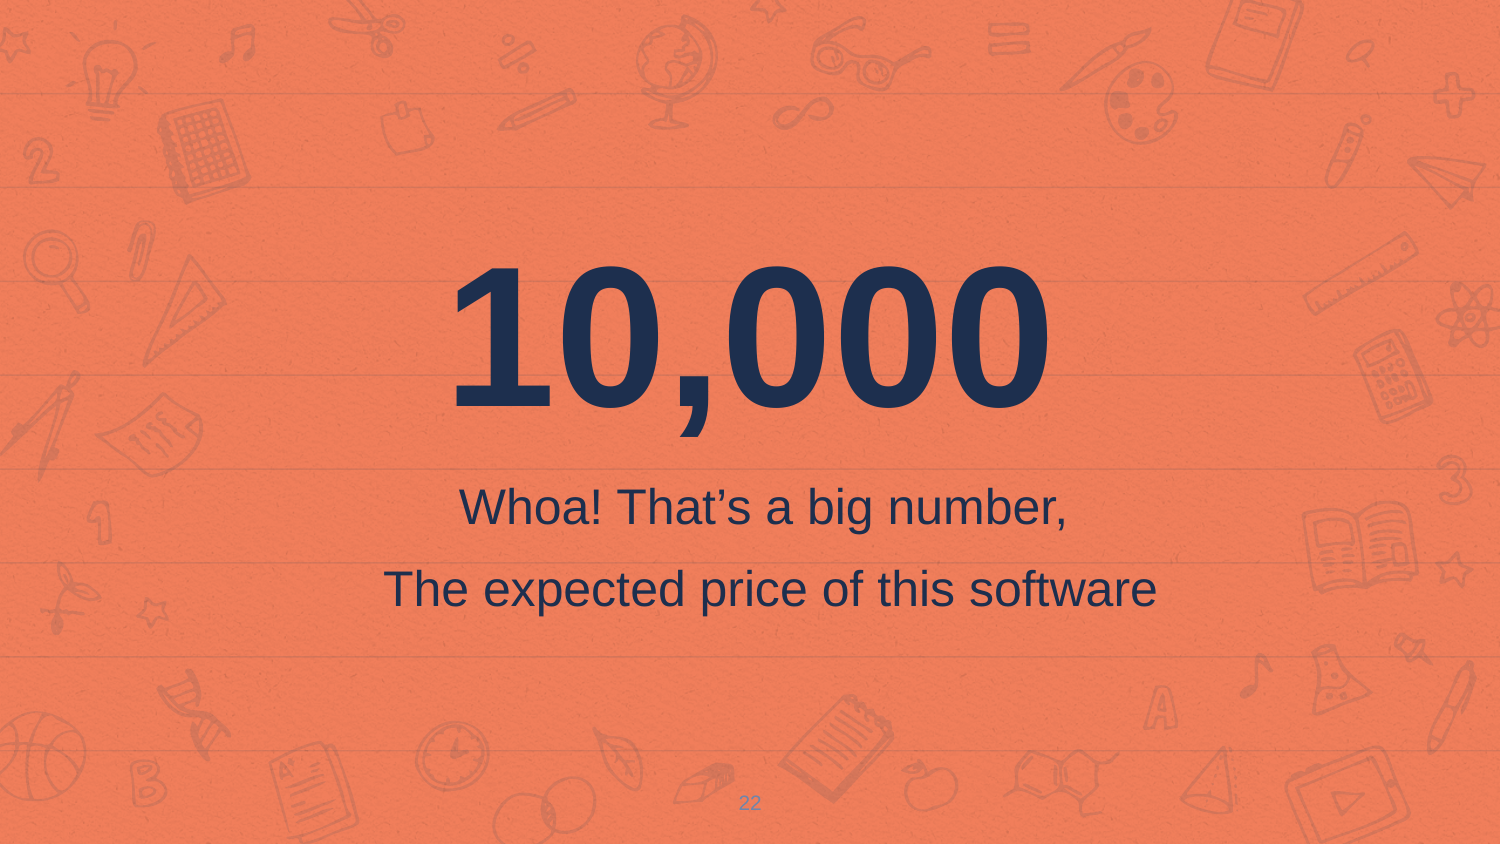

10,000
Whoa! That’s a big number,
The expected price of this software
22